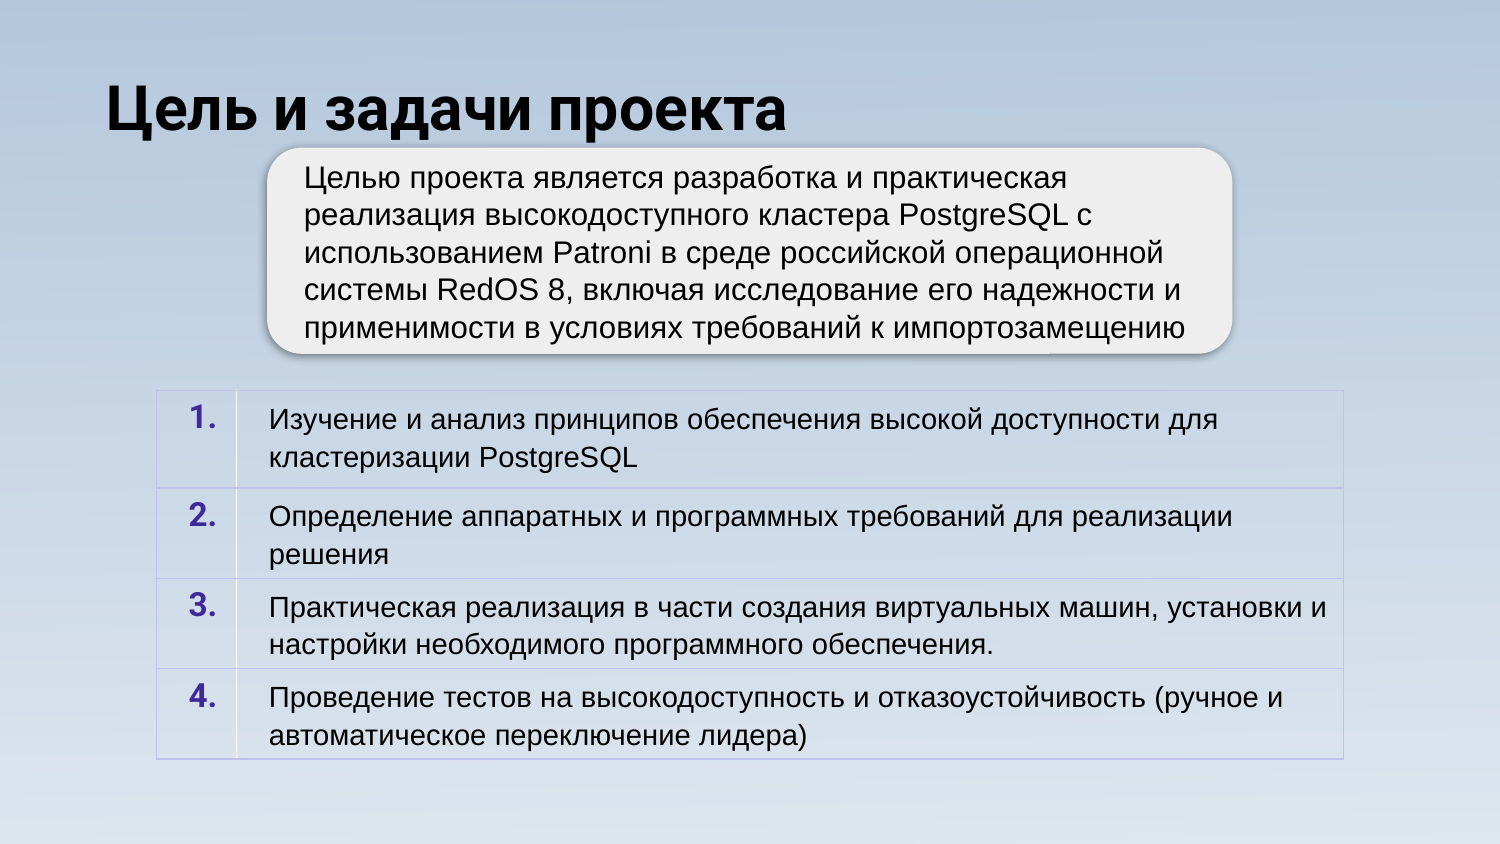

Цель и задачи проекта
Целью проекта является разработка и практическая реализация высокодоступного кластера PostgreSQL с использованием Patroni в среде российской операционной системы RedOS 8, включая исследование его надежности и применимости в условиях требований к импортозамещению
| 1. | Изучение и анализ принципов обеспечения высокой доступности для кластеризации PostgreSQL |
| --- | --- |
| 2. | Определение аппаратных и программных требований для реализации решения |
| 3. | Практическая реализация в части создания виртуальных машин, установки и настройки необходимого программного обеспечения. |
| 4. | Проведение тестов на высокодоступность и отказоустойчивость (ручное и автоматическое переключение лидера) |